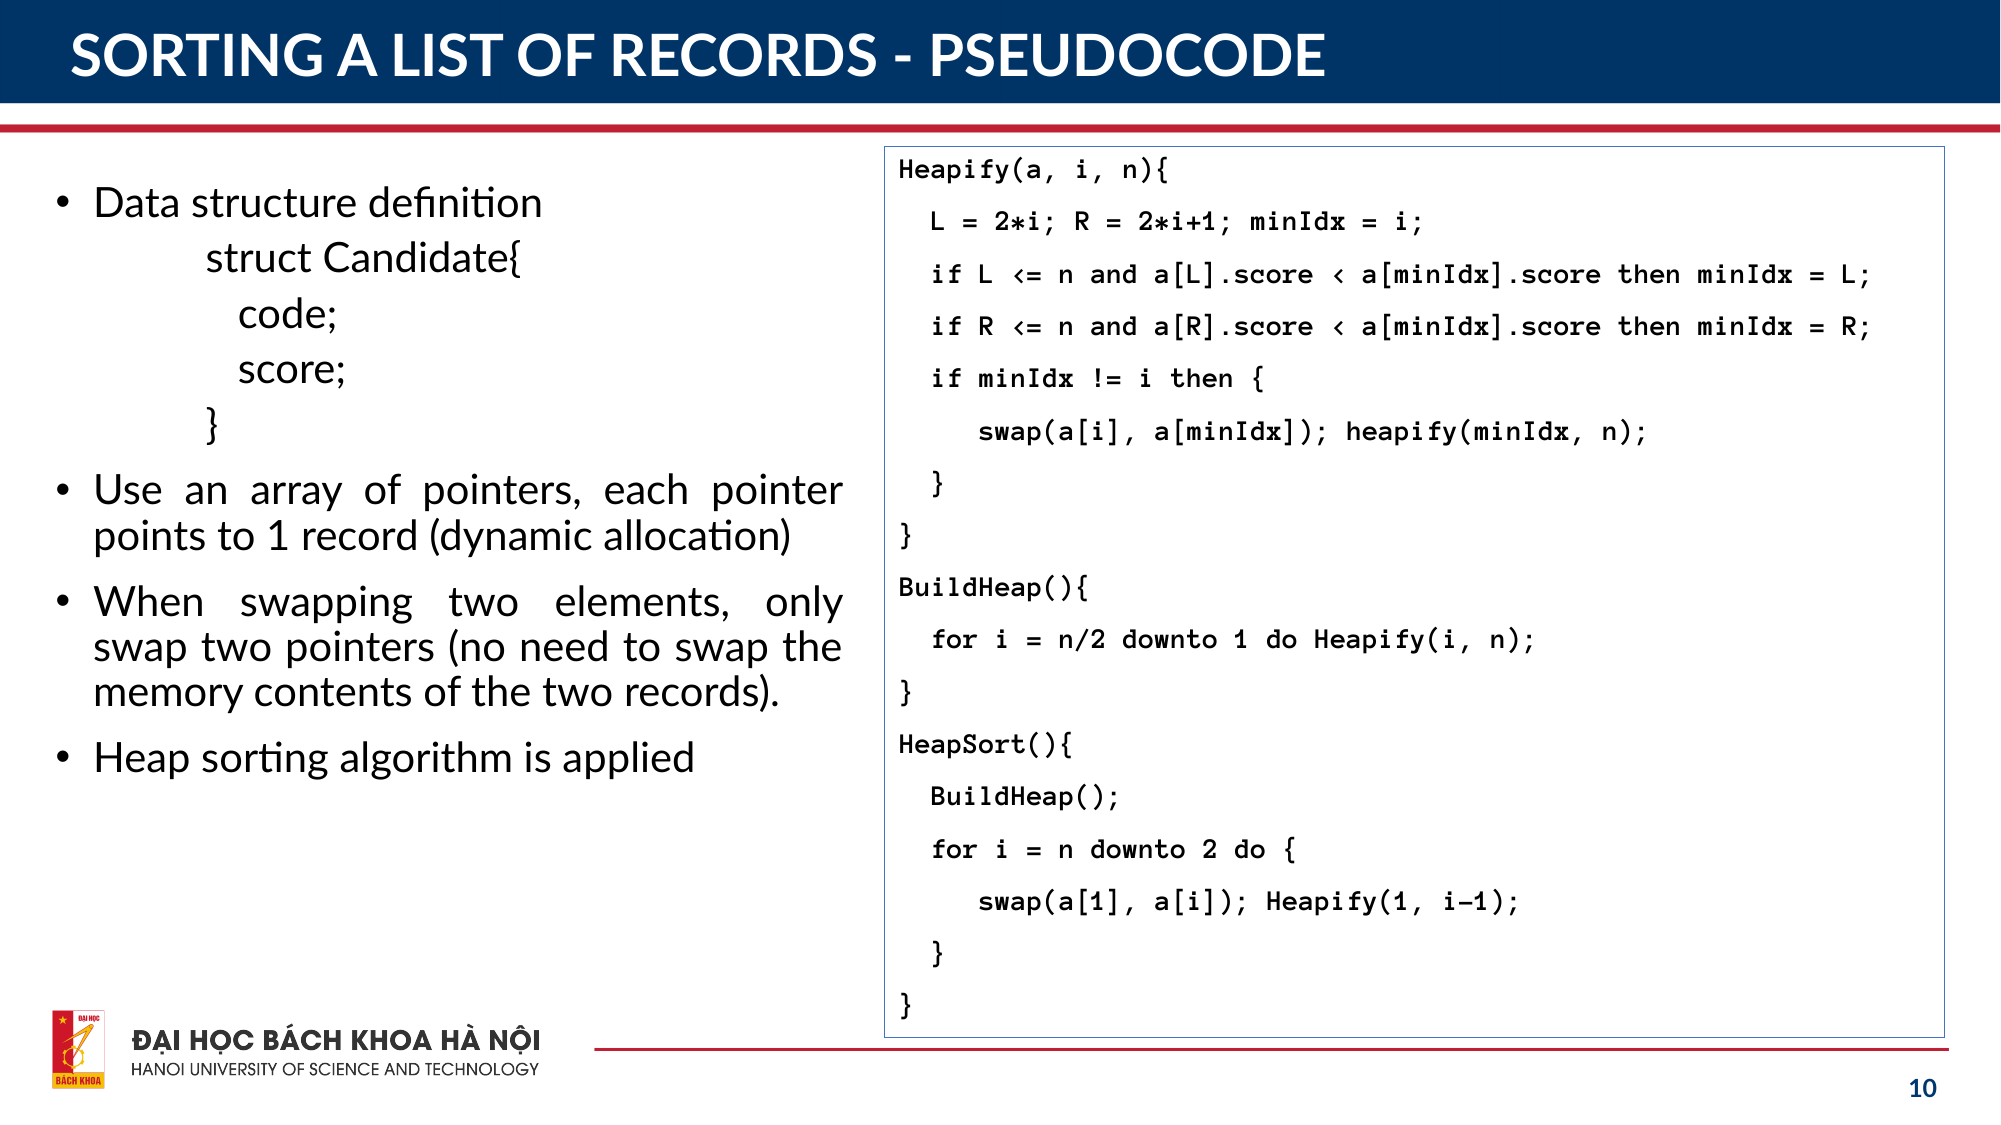

# SORTING A LIST OF RECORDS - PSEUDOCODE
Heapify(a, i, n){
  L = 2*i; R = 2*i+1; minIdx = i;
  if L <= n and a[L].score < a[minIdx].score then minIdx = L;
  if R <= n and a[R].score < a[minIdx].score then minIdx = R;
  if minIdx != i then {
     swap(a[i], a[minIdx]); heapify(minIdx, n);
  }
}
BuildHeap(){
  for i = n/2 downto 1 do Heapify(i, n);
}
HeapSort(){
  BuildHeap();
  for i = n downto 2 do {
     swap(a[1], a[i]); Heapify(1, i-1);
  }
}
Data structure definition
struct Candidate{
   code;
   score;
}
Use an array of pointers, each pointer points to 1 record (dynamic allocation)
When swapping two elements, only swap two pointers (no need to swap the memory contents of the two records).
Heap sorting algorithm is applied
10